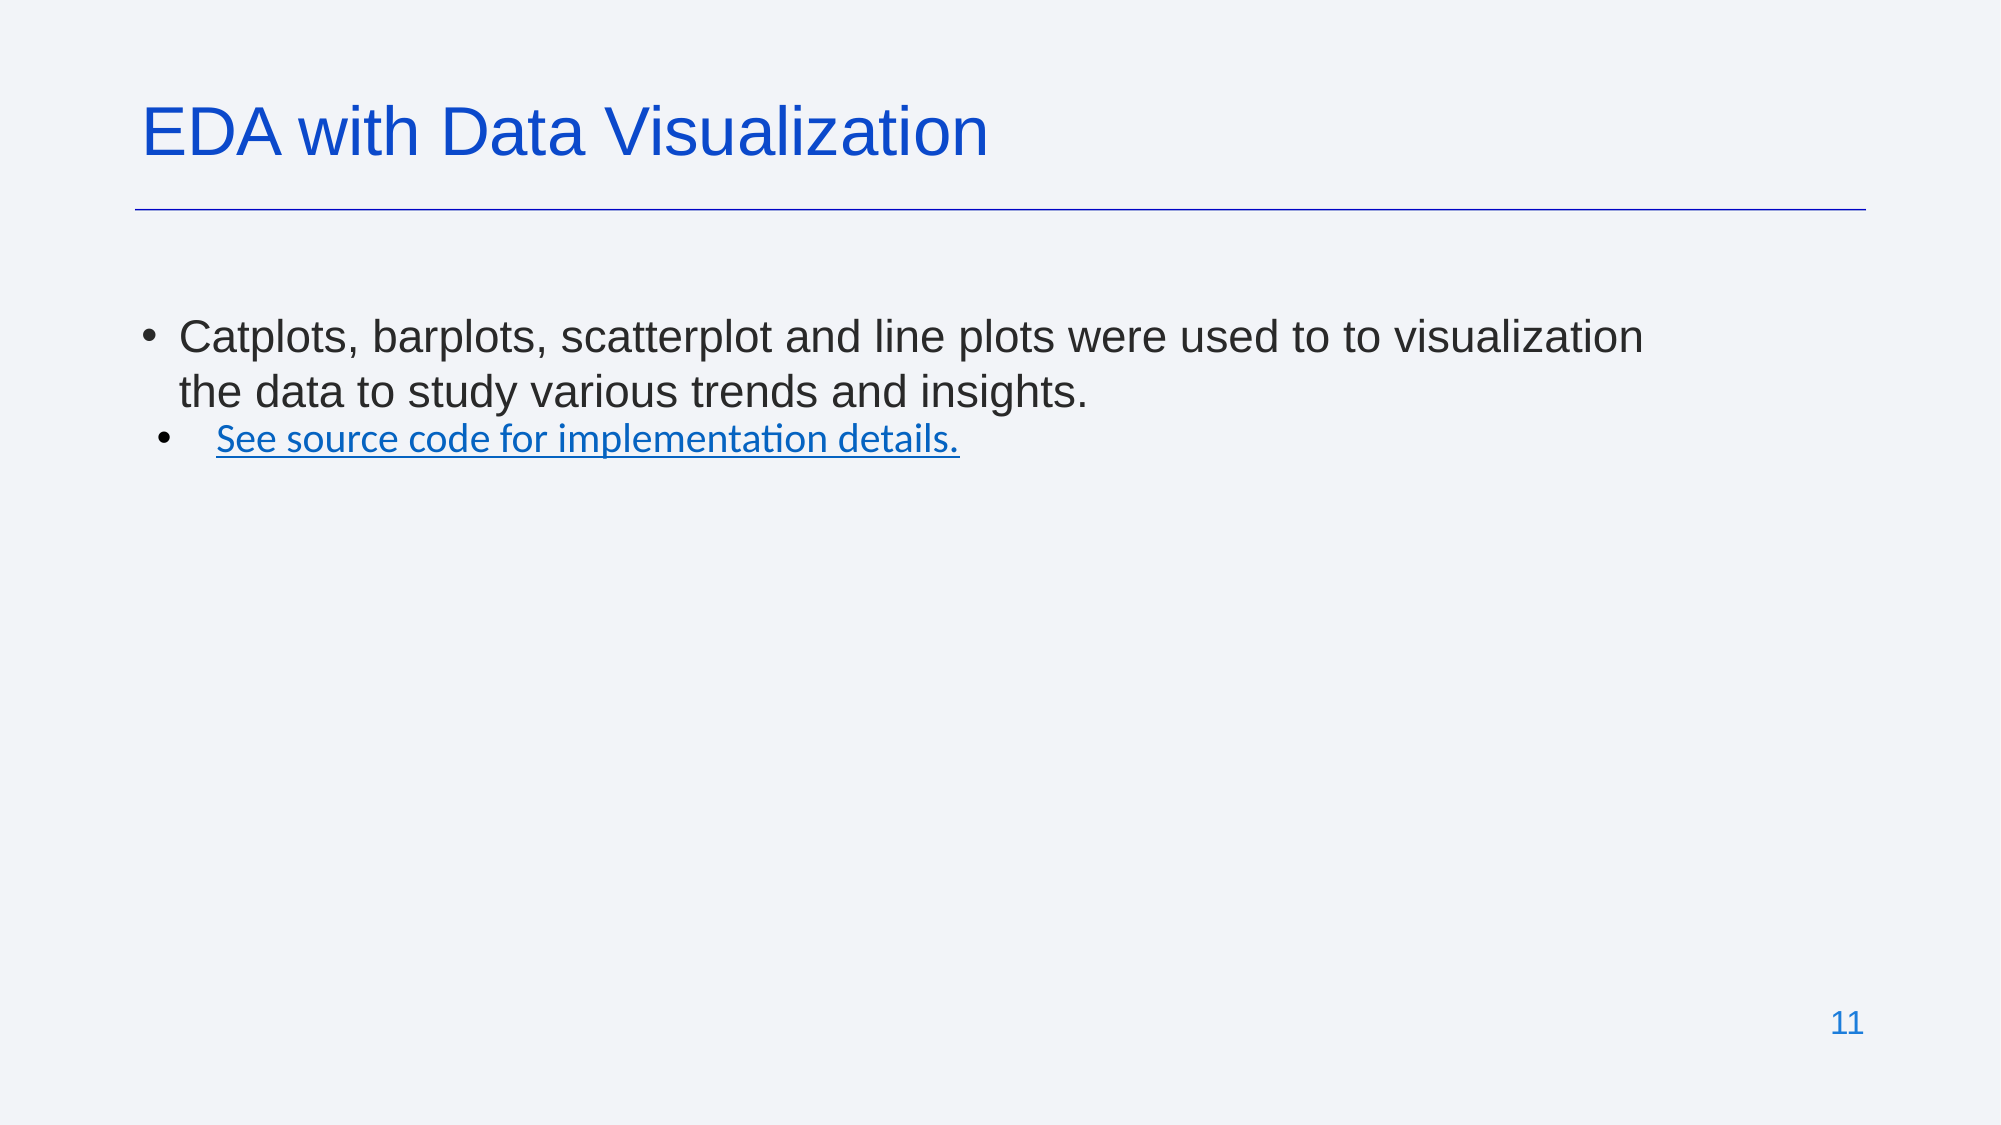

EDA with Data Visualization
Catplots, barplots, scatterplot and line plots were used to to visualization the data to study various trends and insights.
See source code for implementation details.

11